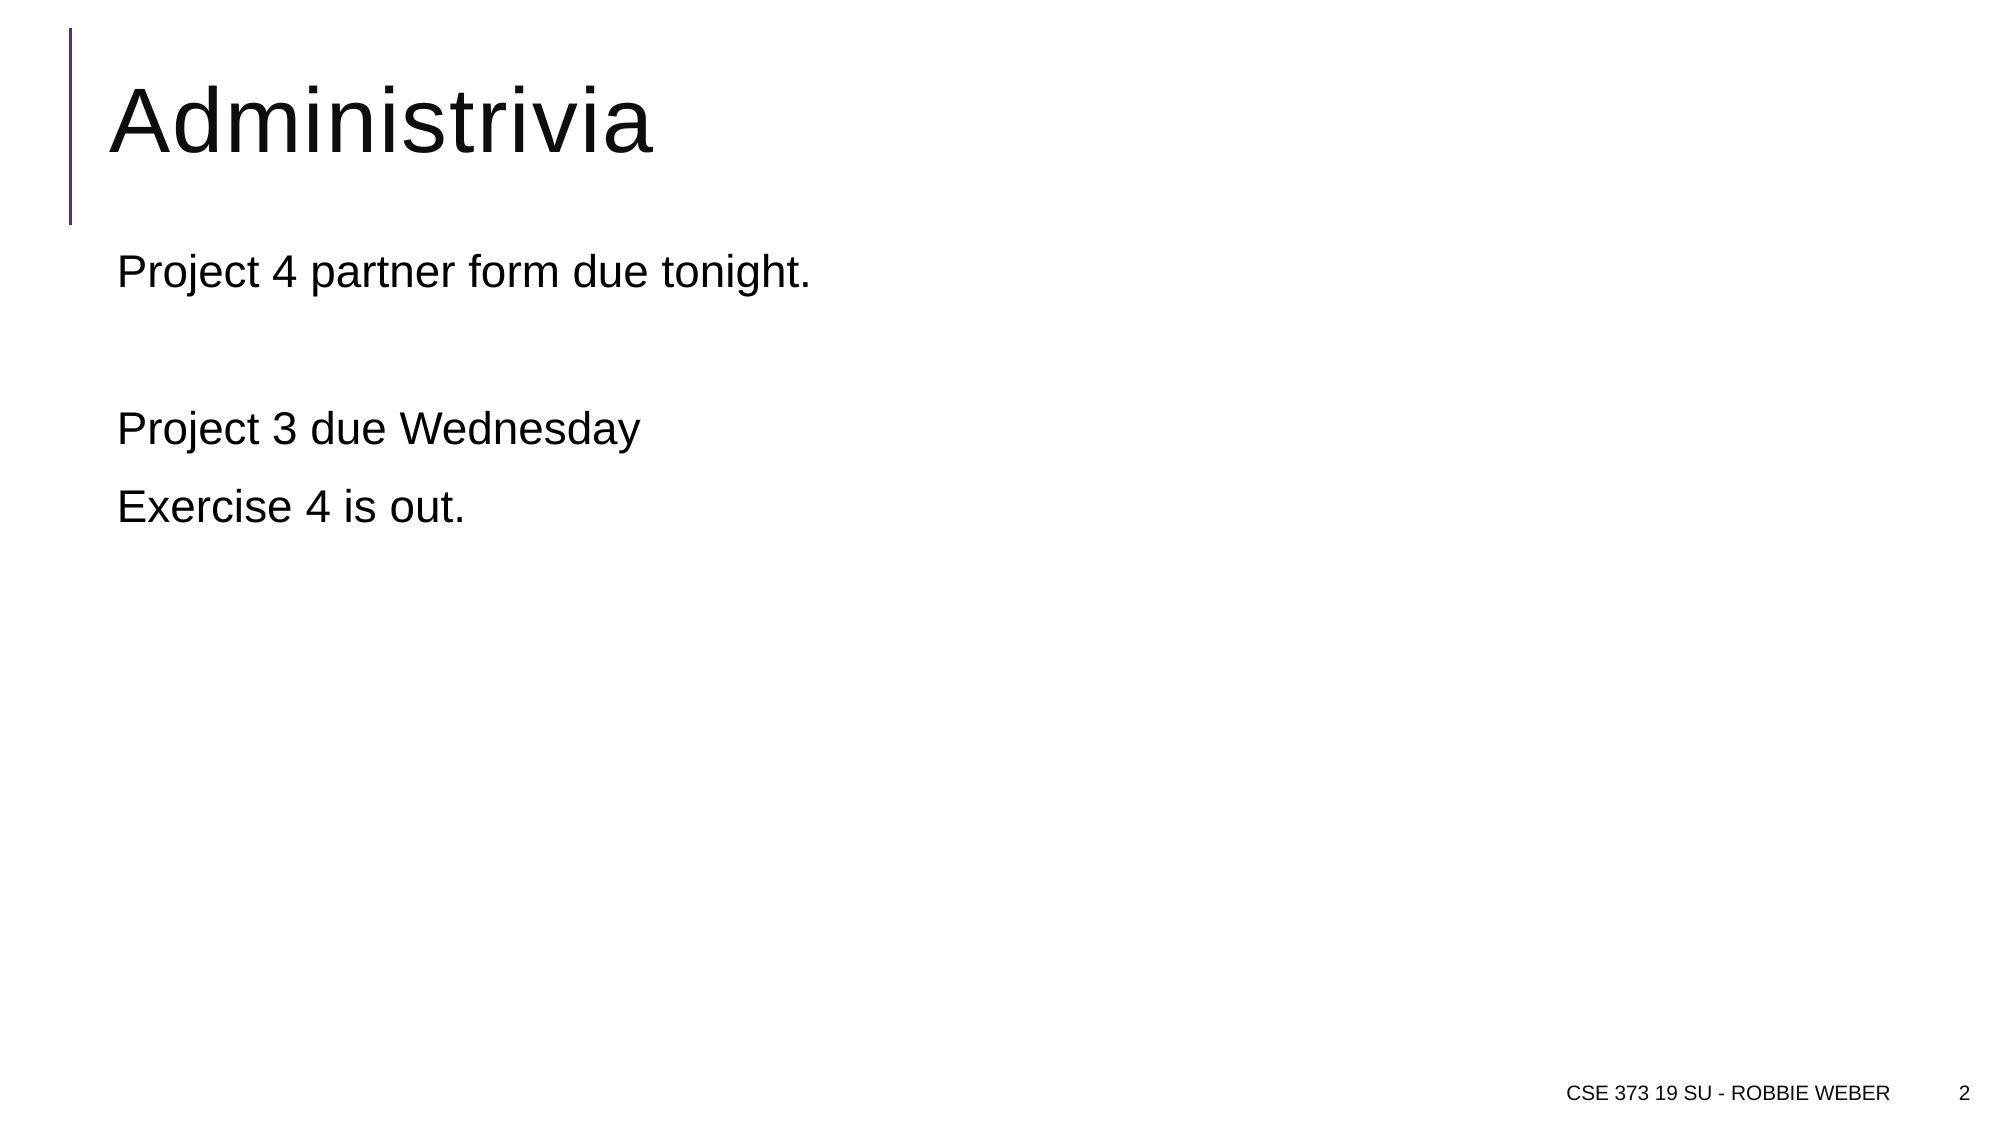

# Administrivia
Project 4 partner form due tonight.

Project 3 due Wednesday
Exercise 4 is out.

CSE 373 19 SU - Robbie Weber
2